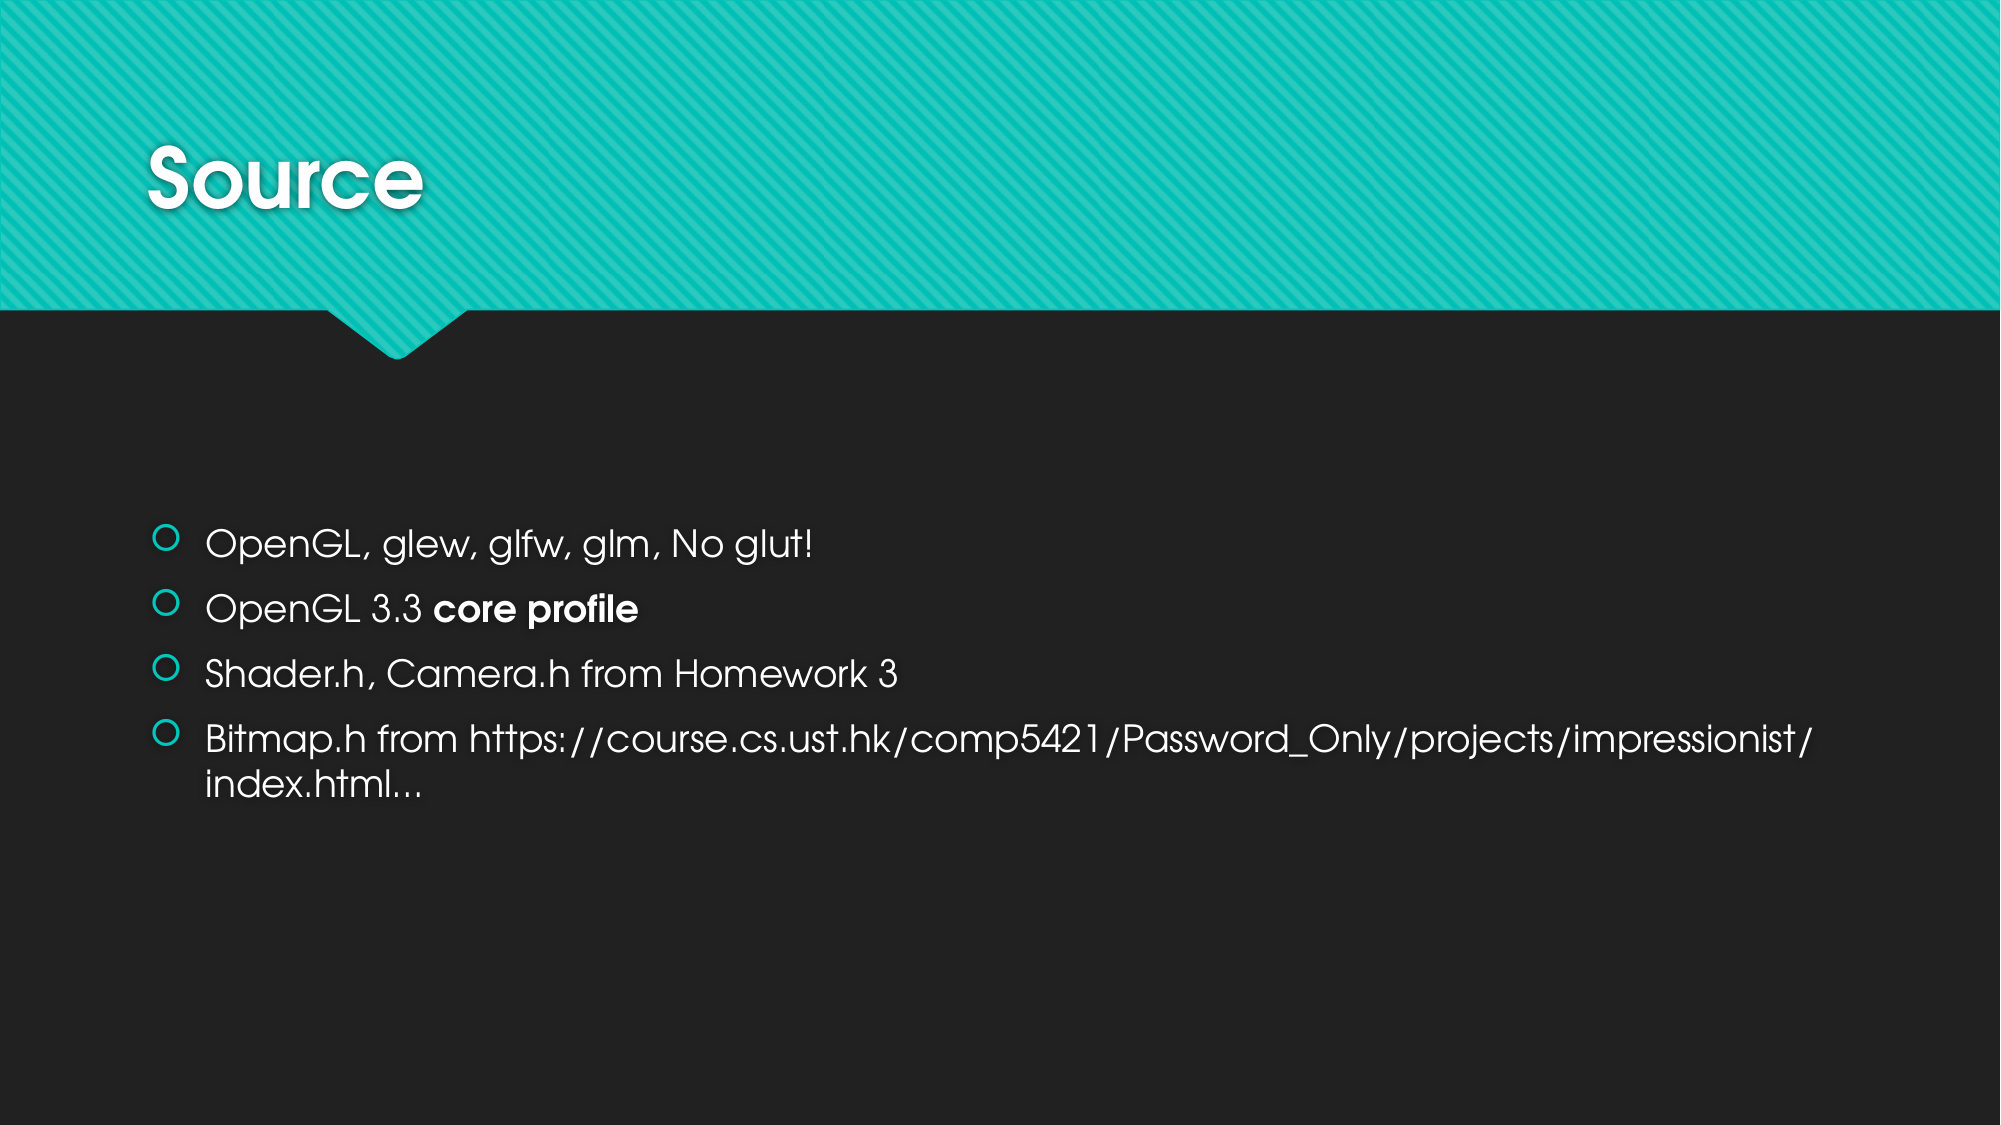

# Source
OpenGL, glew, glfw, glm, No glut!
OpenGL 3.3 core profile
Shader.h, Camera.h from Homework 3
Bitmap.h from https://course.cs.ust.hk/comp5421/Password_Only/projects/impressionist/index.html…